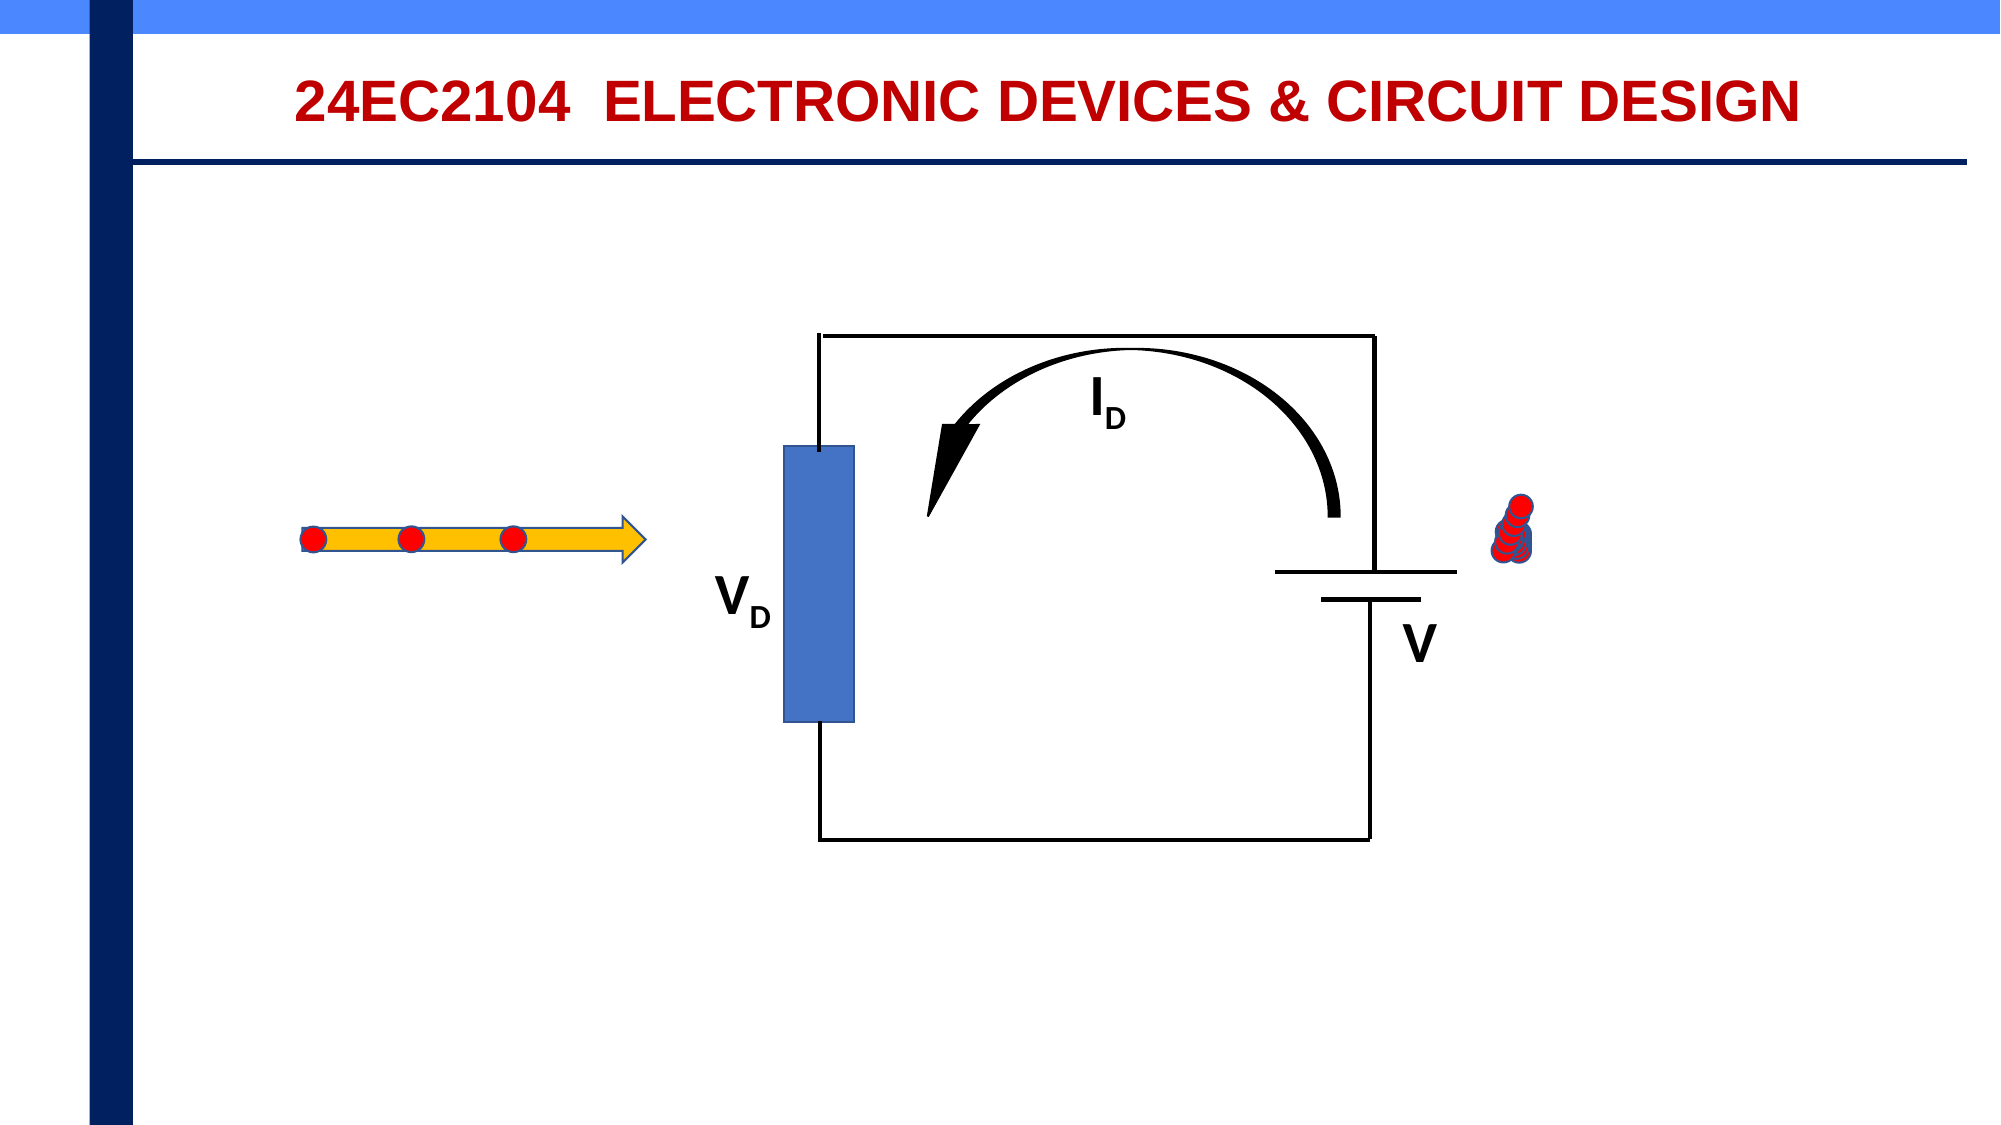

24EC2104  ELECTRONIC DEVICES & CIRCUIT DESIGN

ID

VD
V